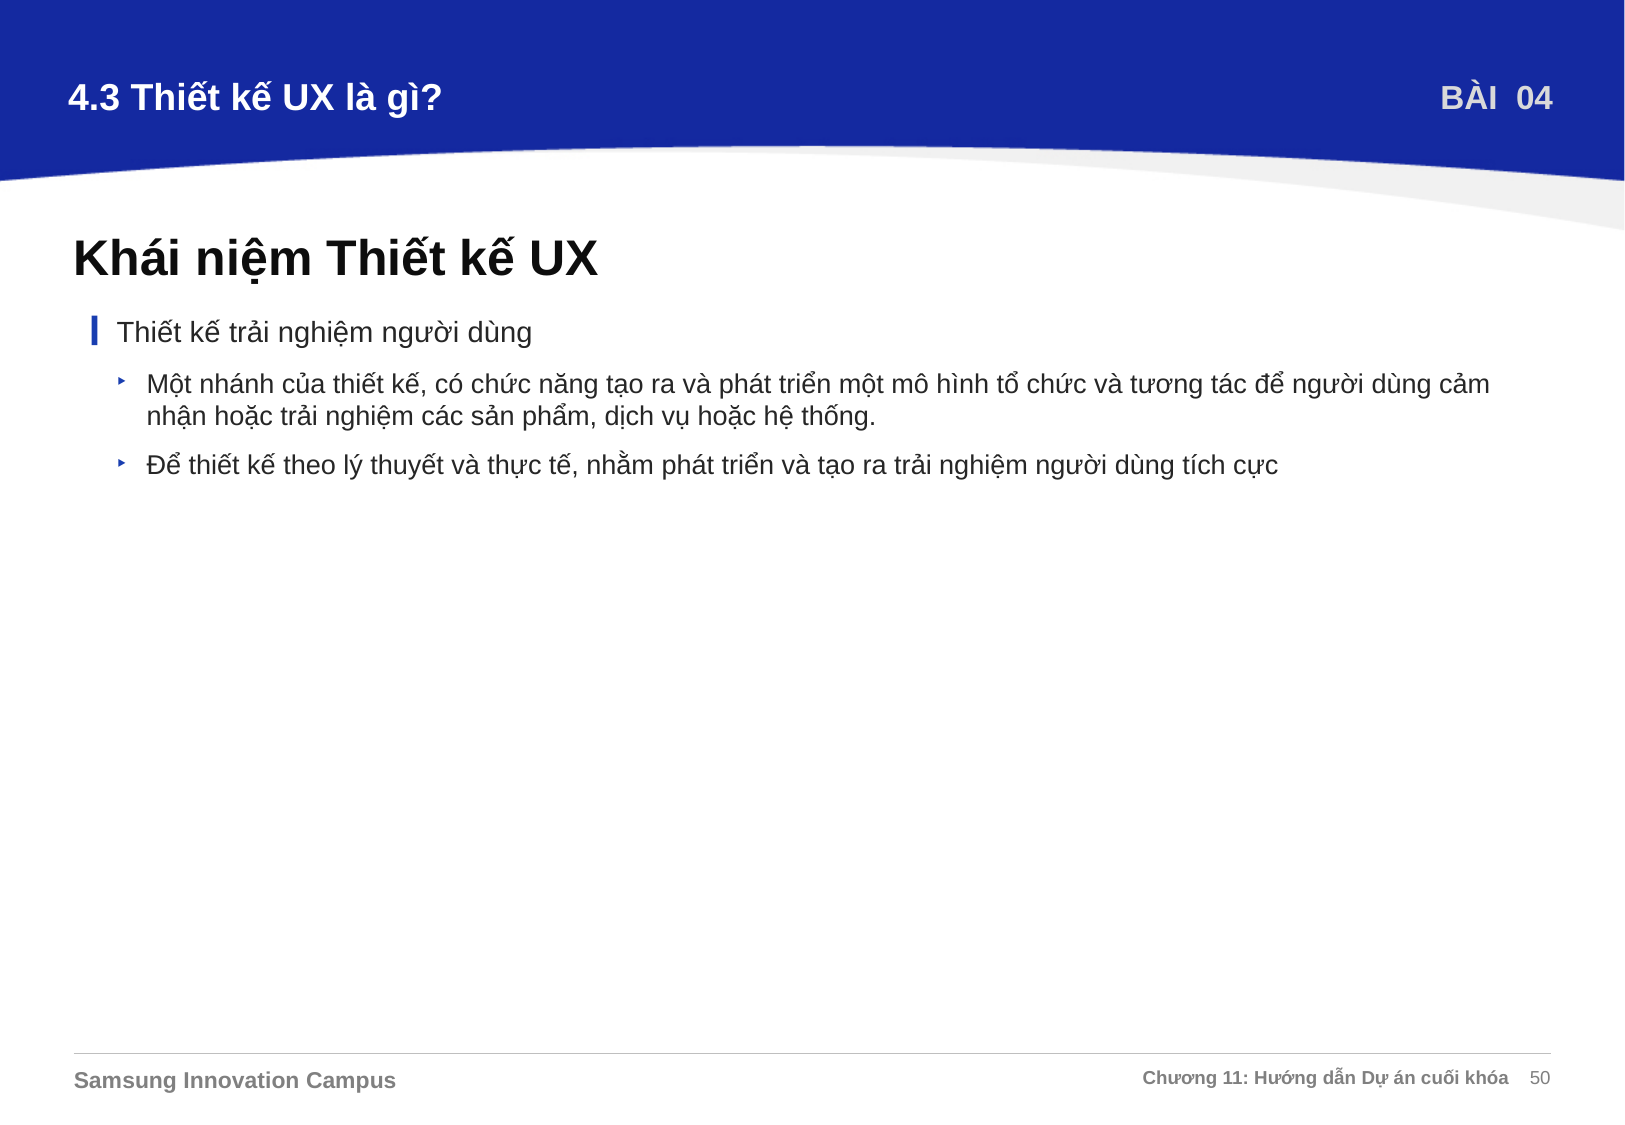

4.3 Thiết kế UX là gì?
BÀI  04
Khái niệm Thiết kế UX
Thiết kế trải nghiệm người dùng

Một nhánh của thiết kế, có chức năng tạo ra và phát triển một mô hình tổ chức và tương tác để người dùng cảm nhận hoặc trải nghiệm các sản phẩm, dịch vụ hoặc hệ thống.
Để thiết kế theo lý thuyết và thực tế, nhằm phát triển và tạo ra trải nghiệm người dùng tích cực